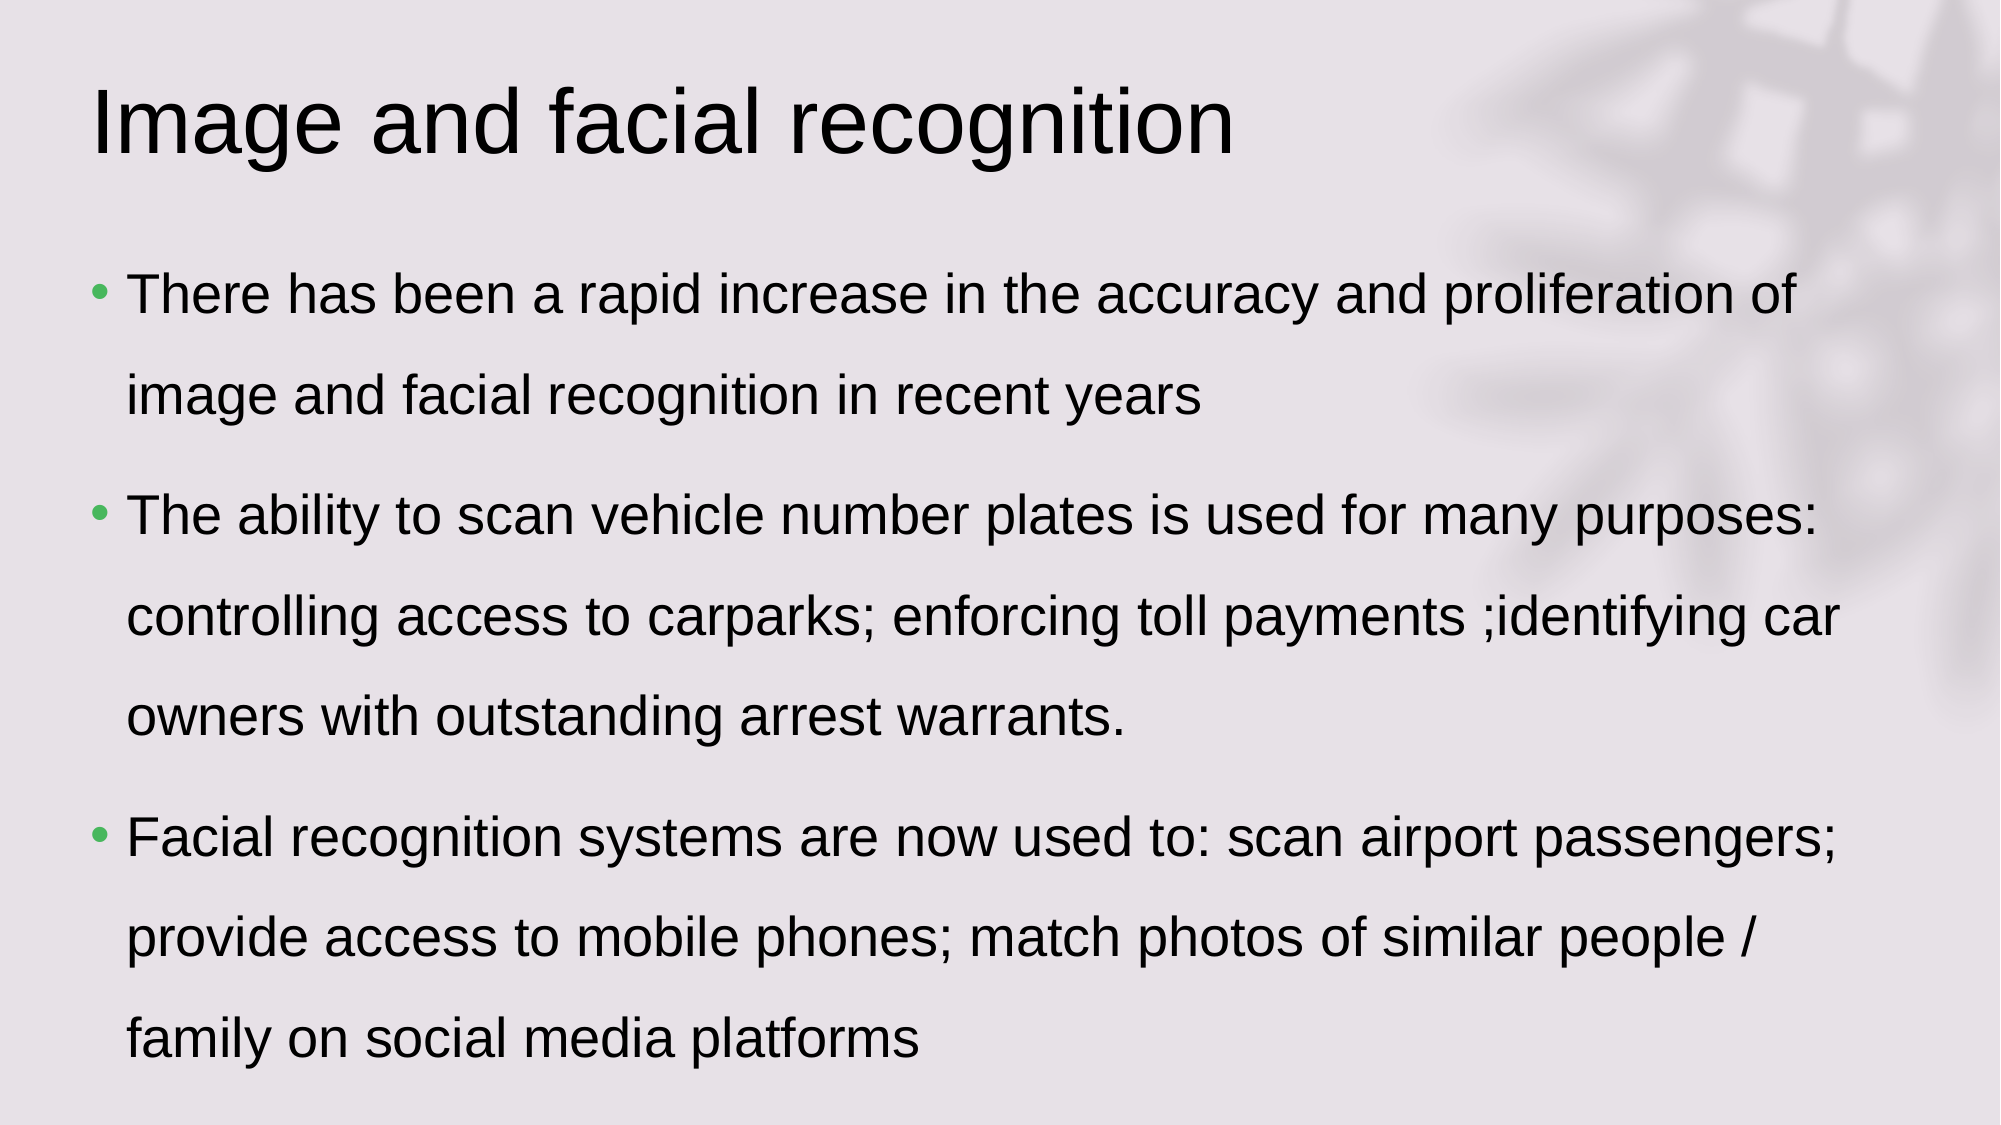

# Image and facial recognition
There has been a rapid increase in the accuracy and proliferation of image and facial recognition in recent years
The ability to scan vehicle number plates is used for many purposes: controlling access to carparks; enforcing toll payments ;identifying car owners with outstanding arrest warrants.
Facial recognition systems are now used to: scan airport passengers; provide access to mobile phones; match photos of similar people / family on social media platforms